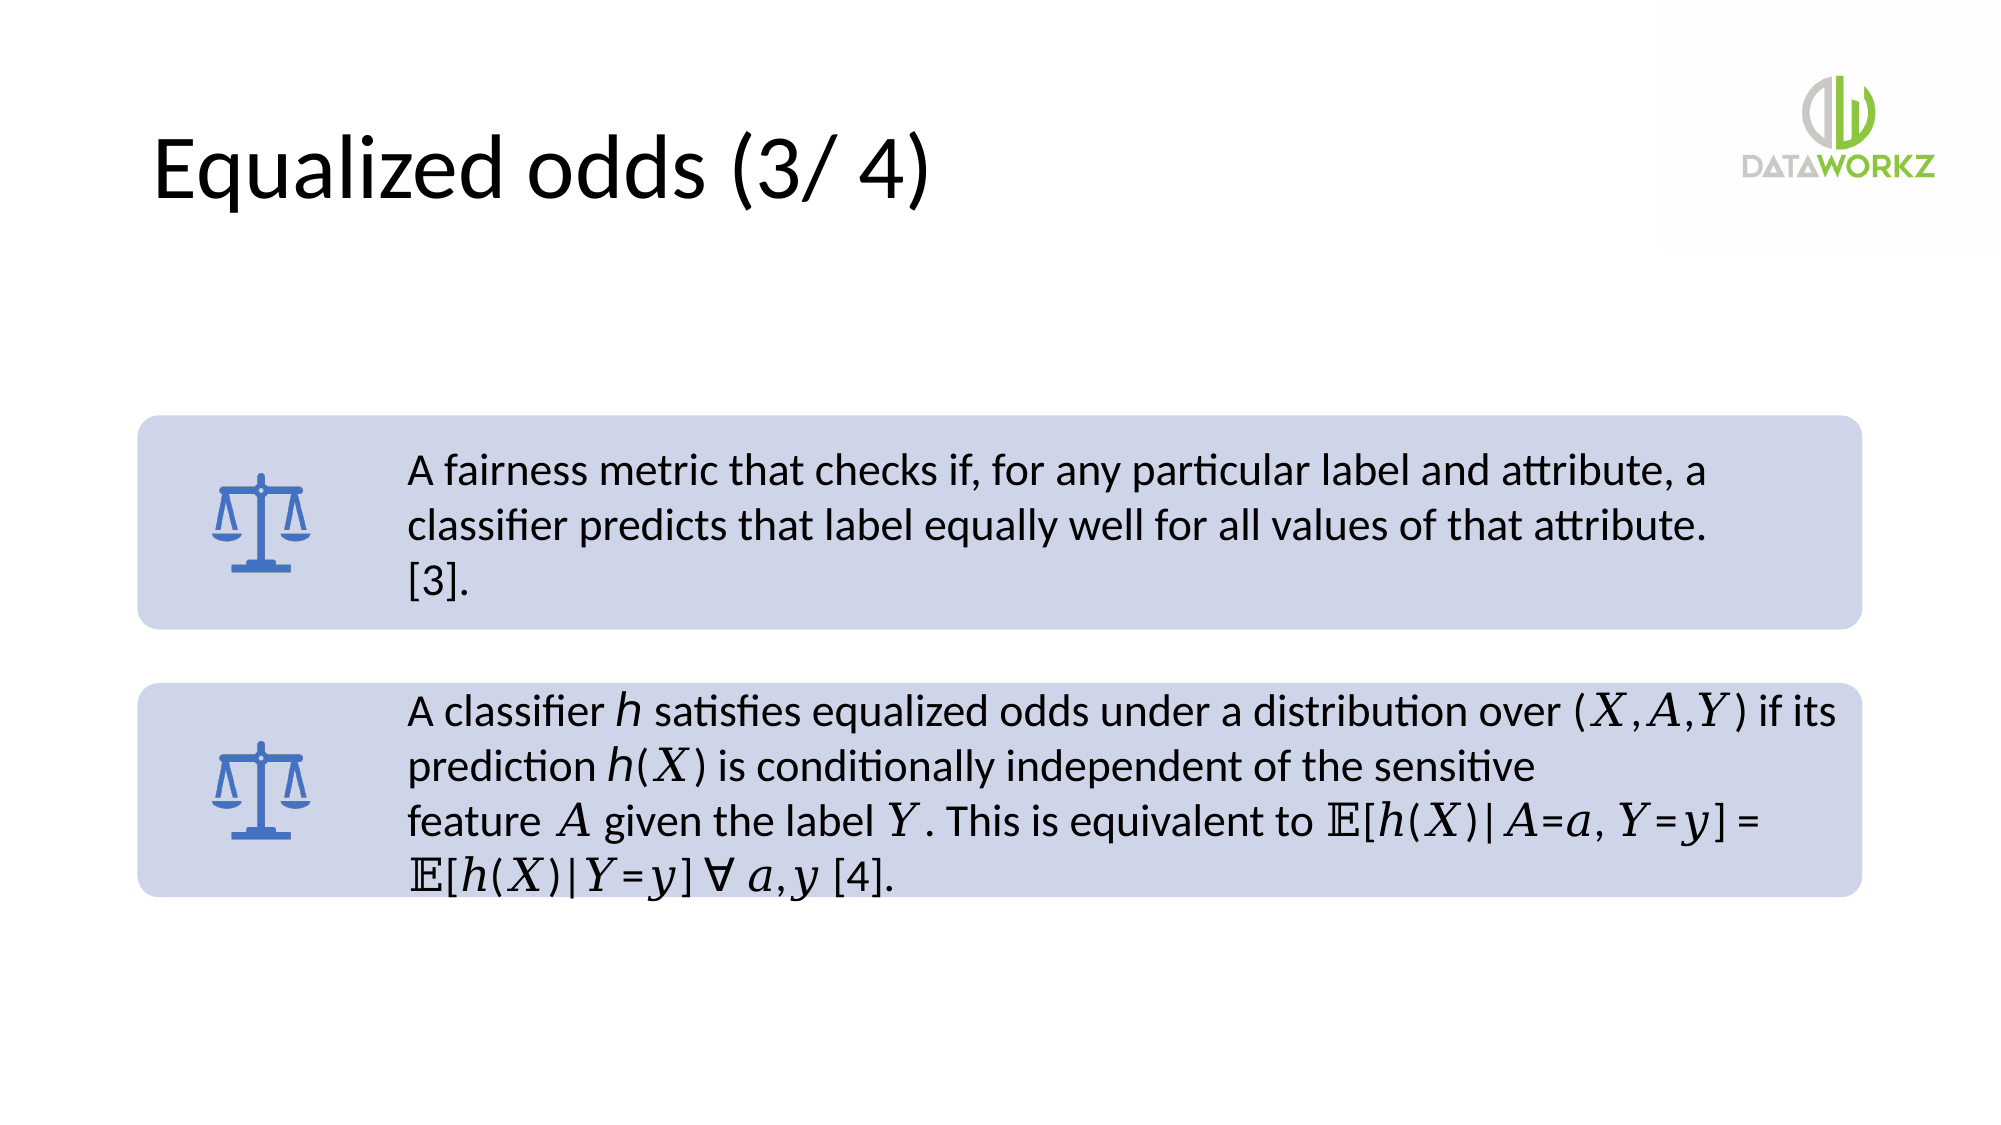

# Equalized odds (3/ 4)
A fairness metric that checks if, for any particular label and attribute, a classifier predicts that label equally well for all values of that attribute.
[3].
A classifier ℎ satisfies equalized odds under a distribution over (𝑋,𝐴,𝑌) if its prediction ℎ(𝑋) is conditionally independent of the sensitive feature 𝐴 given the label 𝑌. This is equivalent to 𝔼[ℎ(𝑋)|𝐴=𝑎, 𝑌=𝑦] = 𝔼[ℎ(𝑋)|𝑌=𝑦] ∀ 𝑎,𝑦 [4].